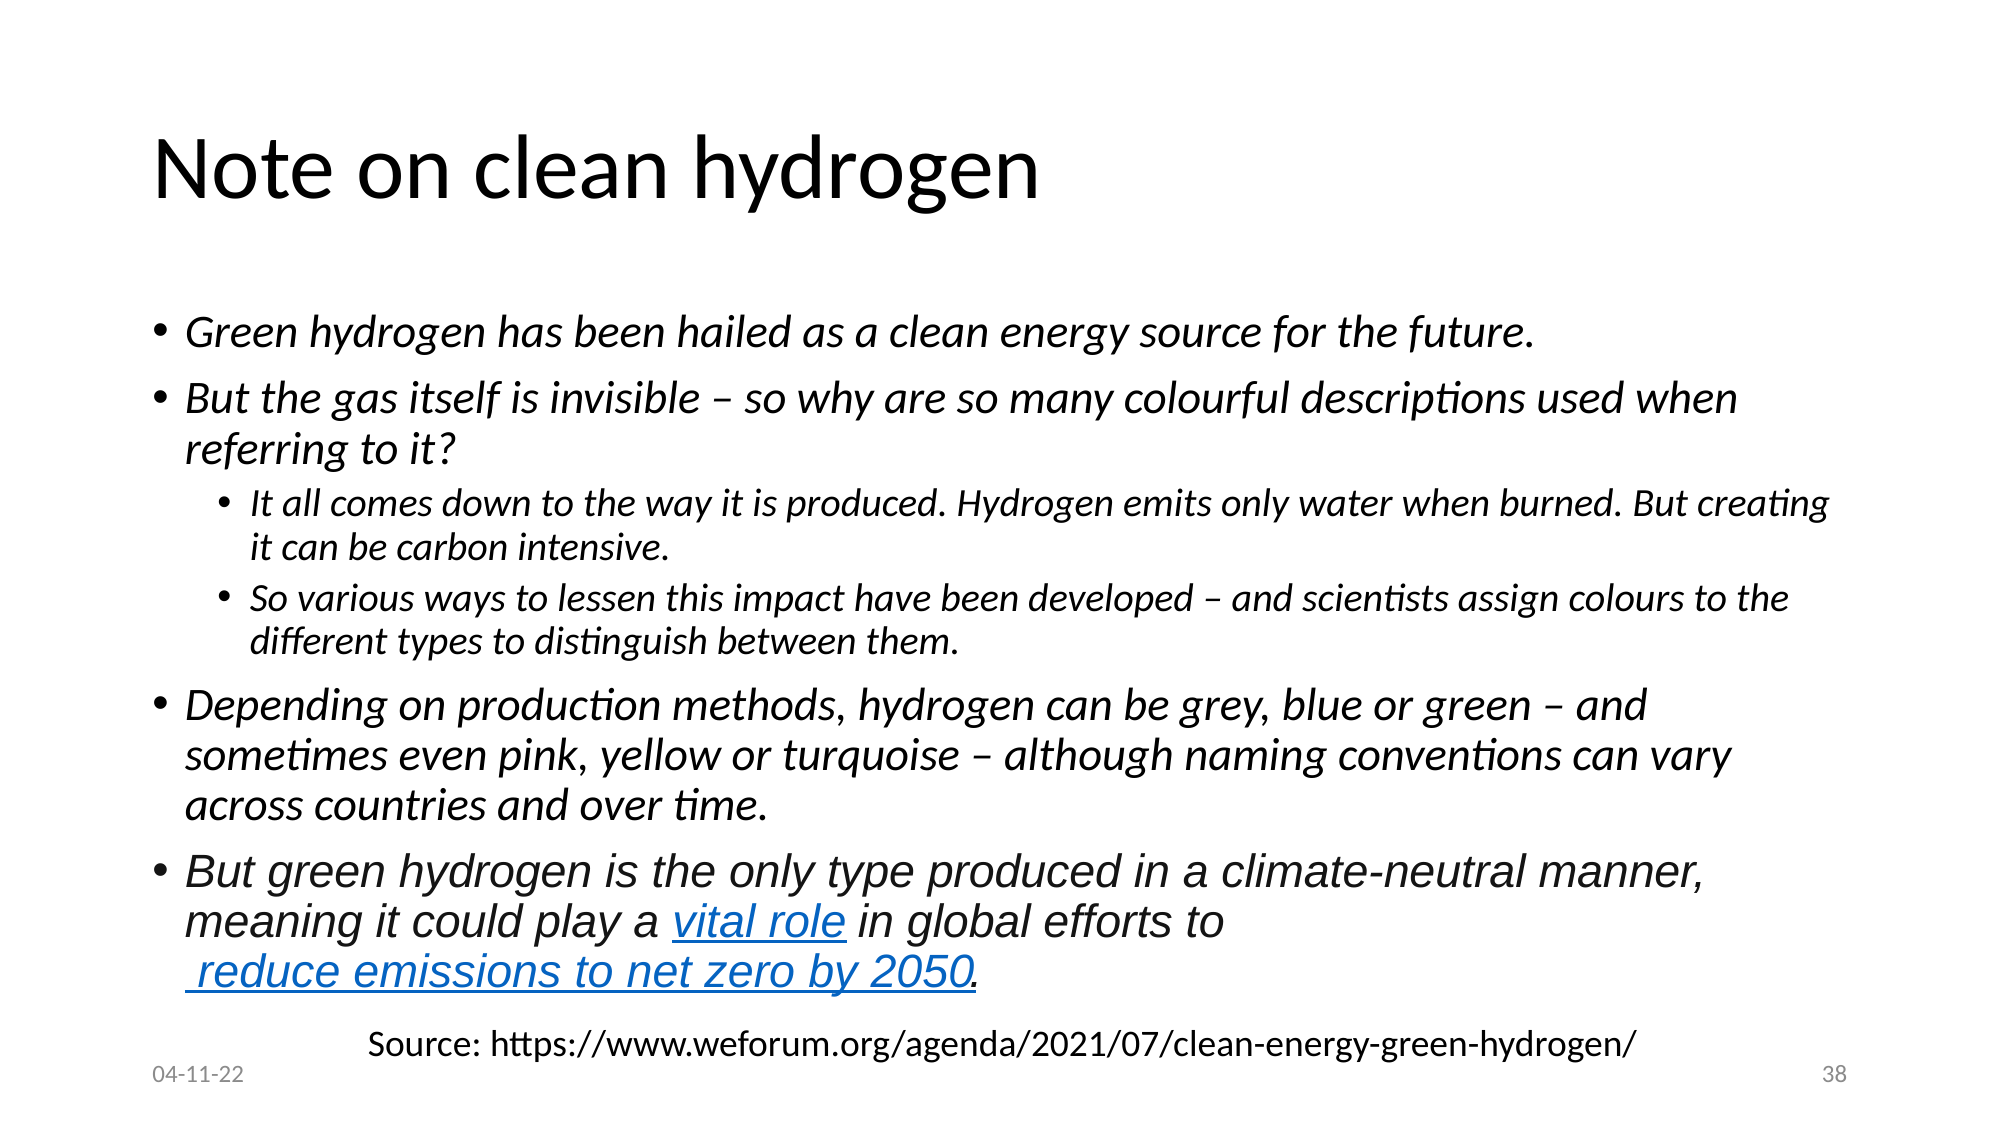

# Note on clean hydrogen
Green hydrogen has been hailed as a clean energy source for the future.
But the gas itself is invisible – so why are so many colourful descriptions used when referring to it?
It all comes down to the way it is produced. Hydrogen emits only water when burned. But creating it can be carbon intensive.
So various ways to lessen this impact have been developed – and scientists assign colours to the different types to distinguish between them.
Depending on production methods, hydrogen can be grey, blue or green – and sometimes even pink, yellow or turquoise – although naming conventions can vary across countries and over time.
But green hydrogen is the only type produced in a climate-neutral manner, meaning it could play a vital role in global efforts to reduce emissions to net zero by 2050.

Source: https://www.weforum.org/agenda/2021/07/clean-energy-green-hydrogen/
04-11-22
38